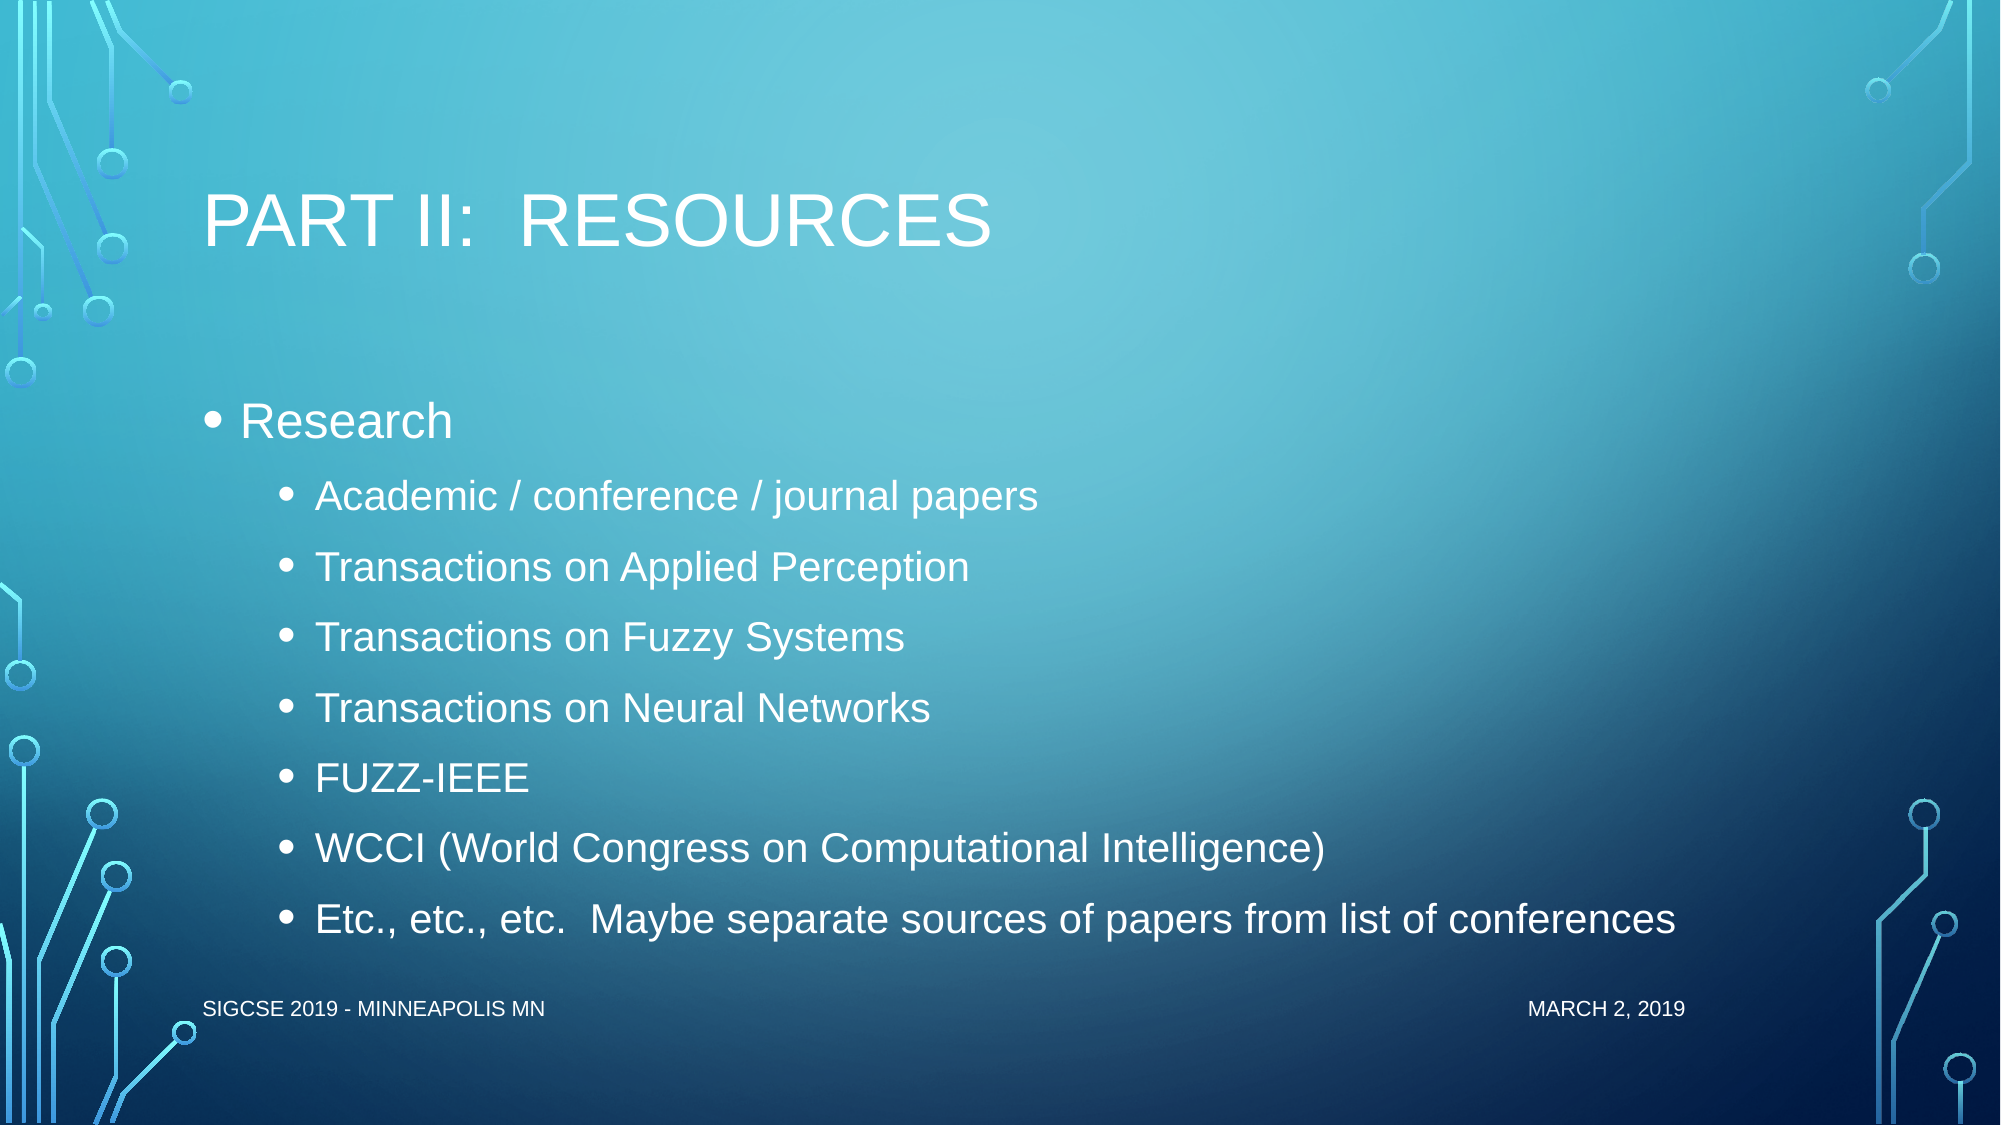

# Part II:  ReSources
Research
Academic / conference / journal papers
Transactions on Applied Perception
Transactions on Fuzzy Systems
Transactions on Neural Networks
FUZZ-IEEE
WCCI (World Congress on Computational Intelligence)
Etc., etc., etc.  Maybe separate sources of papers from list of conferences
SIGCSE 2019 - Minneapolis MN                                                                                                                                                                    March 2, 2019